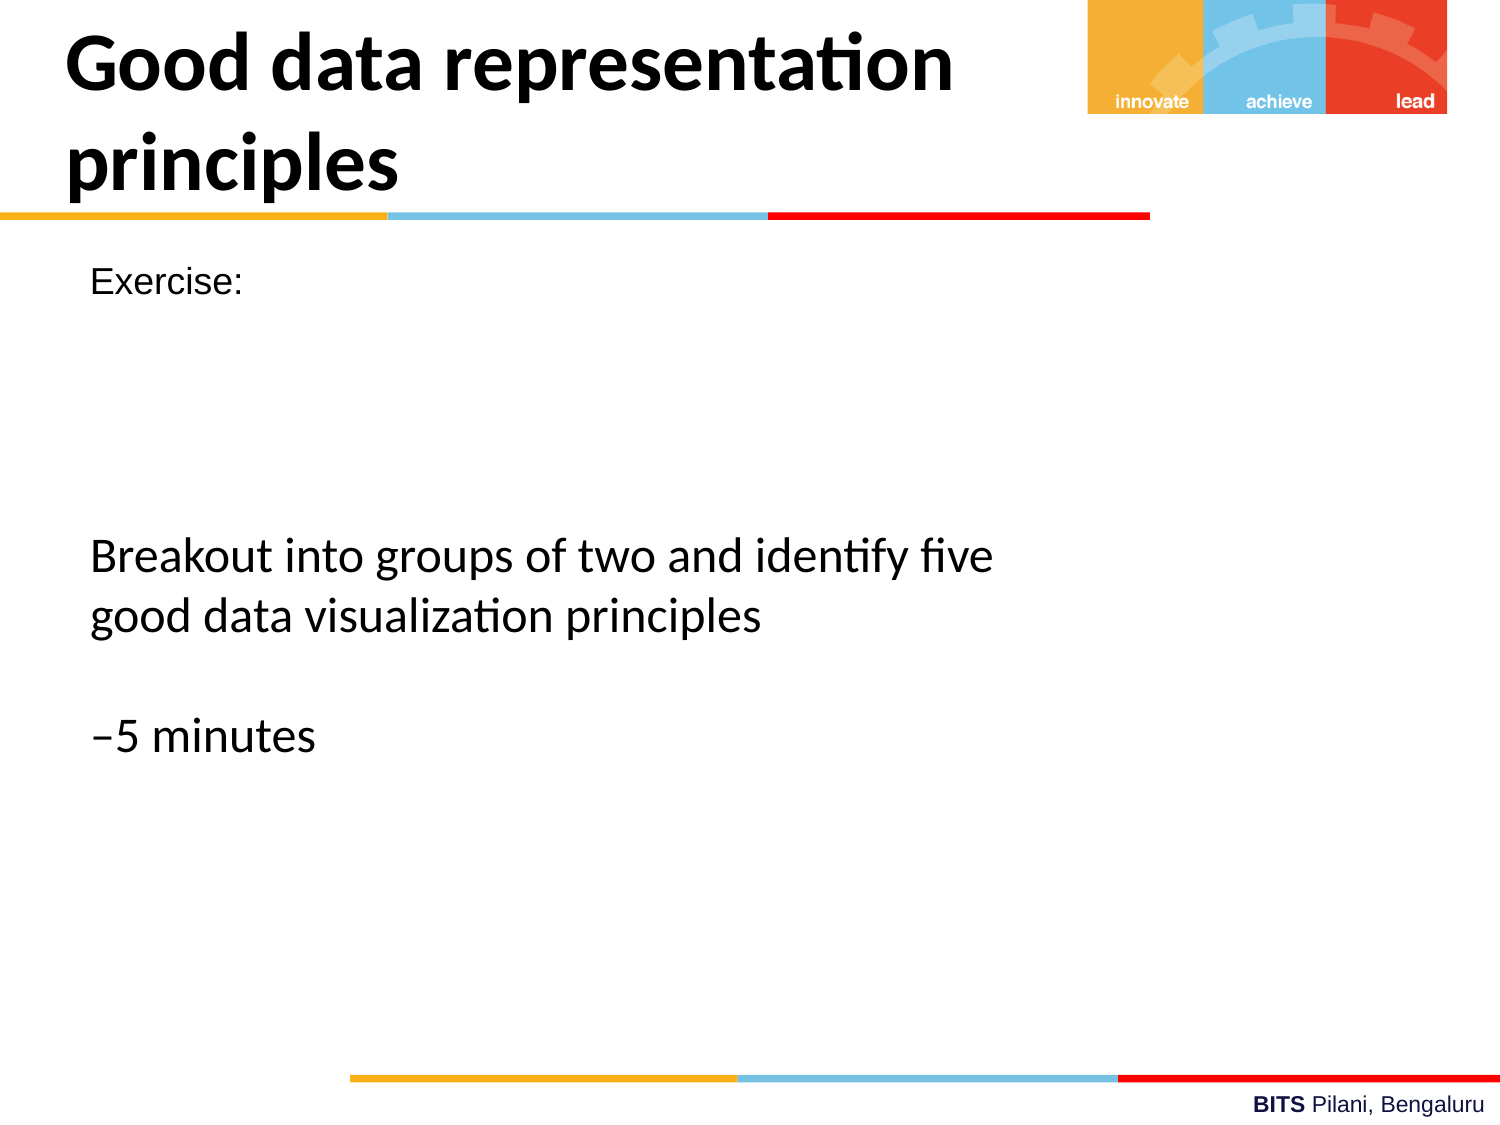

# Good data representation principles
Exercise:

Breakout into groups of two and identify five good data visualization principles

–5 minutes